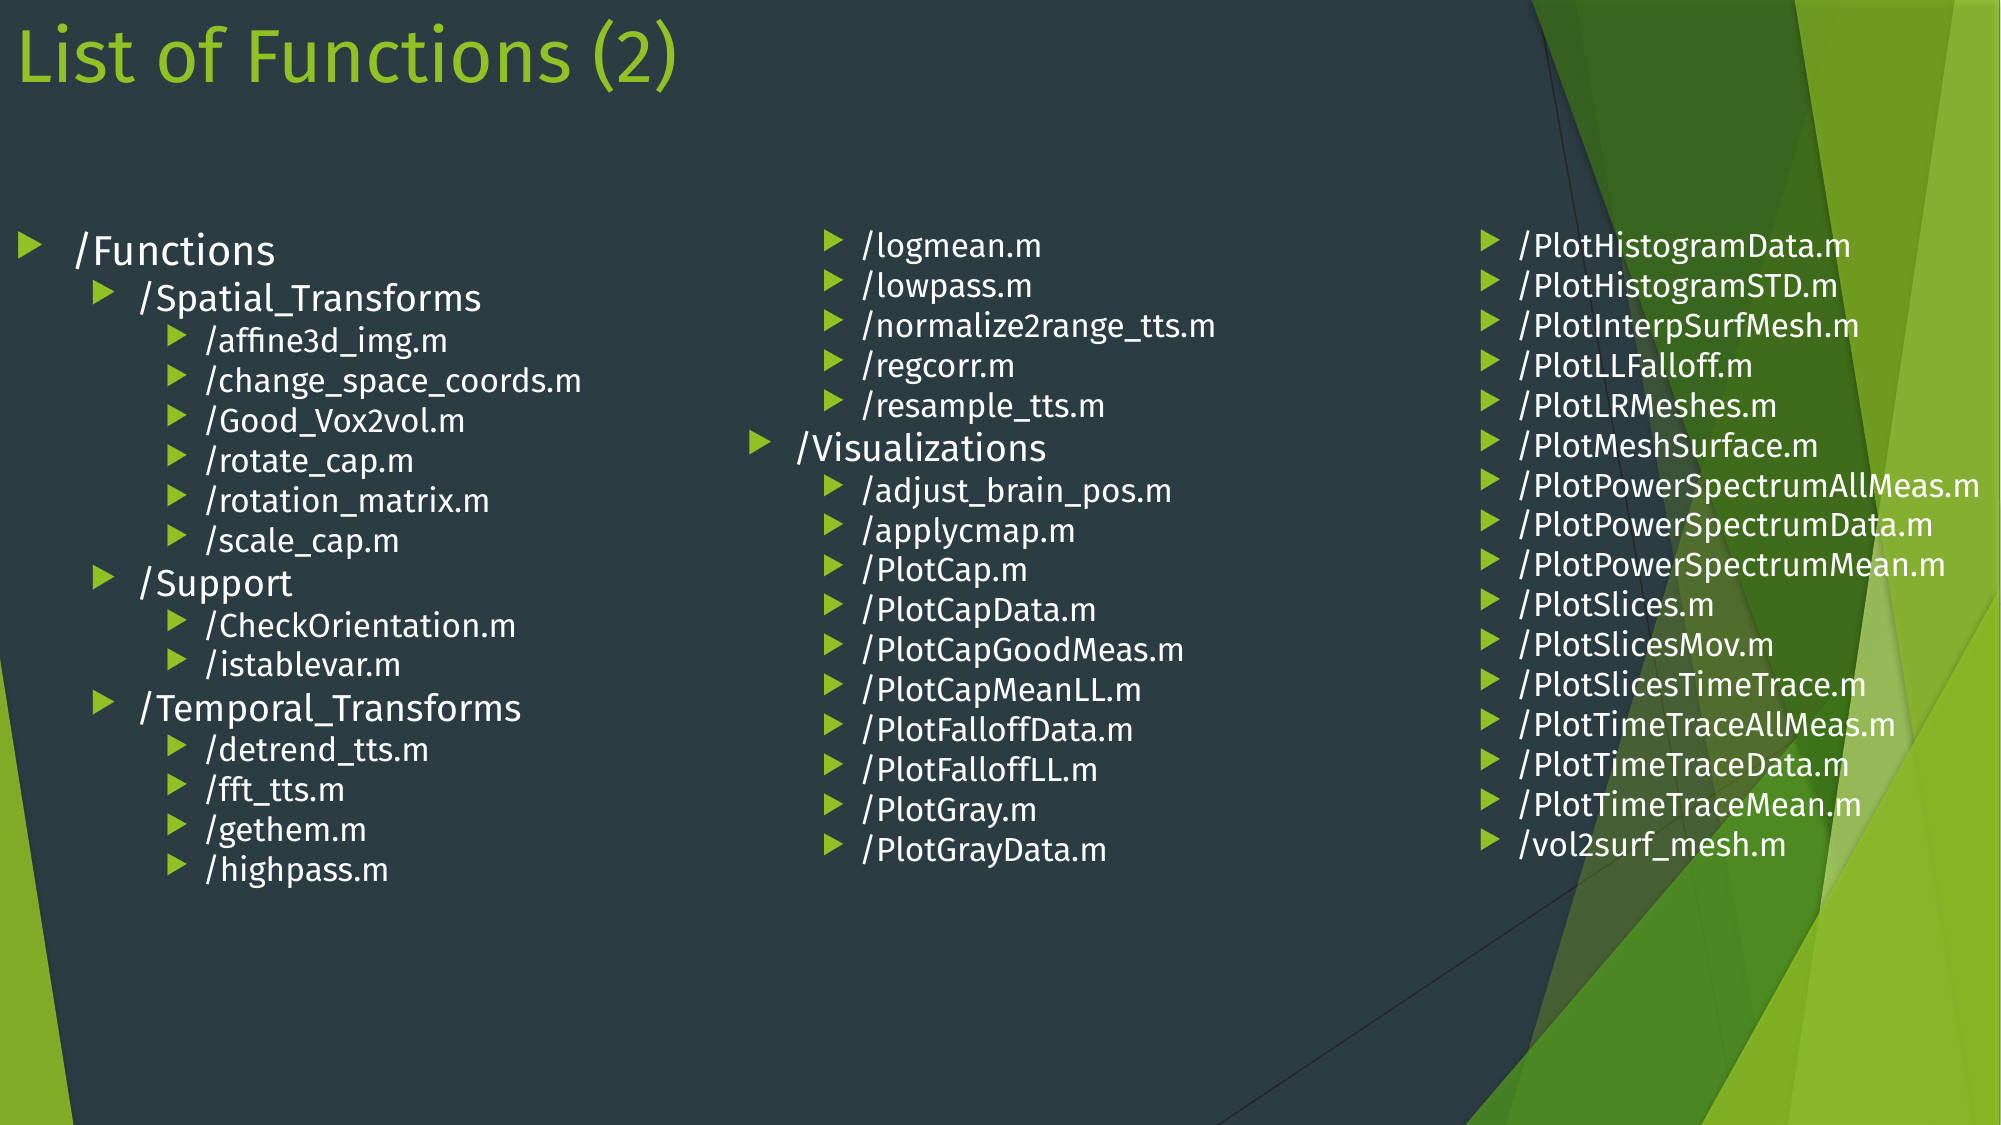

# List of Functions (2)
/Functions
/Spatial_Transforms
/affine3d_img.m
/change_space_coords.m
/Good_Vox2vol.m
/rotate_cap.m
/rotation_matrix.m
/scale_cap.m
/Support
/CheckOrientation.m
/istablevar.m
/Temporal_Transforms
/detrend_tts.m
/fft_tts.m
/gethem.m
/highpass.m
/logmean.m
/lowpass.m
/normalize2range_tts.m
/regcorr.m
/resample_tts.m
/Visualizations
/adjust_brain_pos.m
/applycmap.m
/PlotCap.m
/PlotCapData.m
/PlotCapGoodMeas.m
/PlotCapMeanLL.m
/PlotFalloffData.m
/PlotFalloffLL.m
/PlotGray.m
/PlotGrayData.m
/PlotHistogramData.m
/PlotHistogramSTD.m
/PlotInterpSurfMesh.m
/PlotLLFalloff.m
/PlotLRMeshes.m
/PlotMeshSurface.m
/PlotPowerSpectrumAllMeas.m
/PlotPowerSpectrumData.m
/PlotPowerSpectrumMean.m
/PlotSlices.m
/PlotSlicesMov.m
/PlotSlicesTimeTrace.m
/PlotTimeTraceAllMeas.m
/PlotTimeTraceData.m
/PlotTimeTraceMean.m
/vol2surf_mesh.m